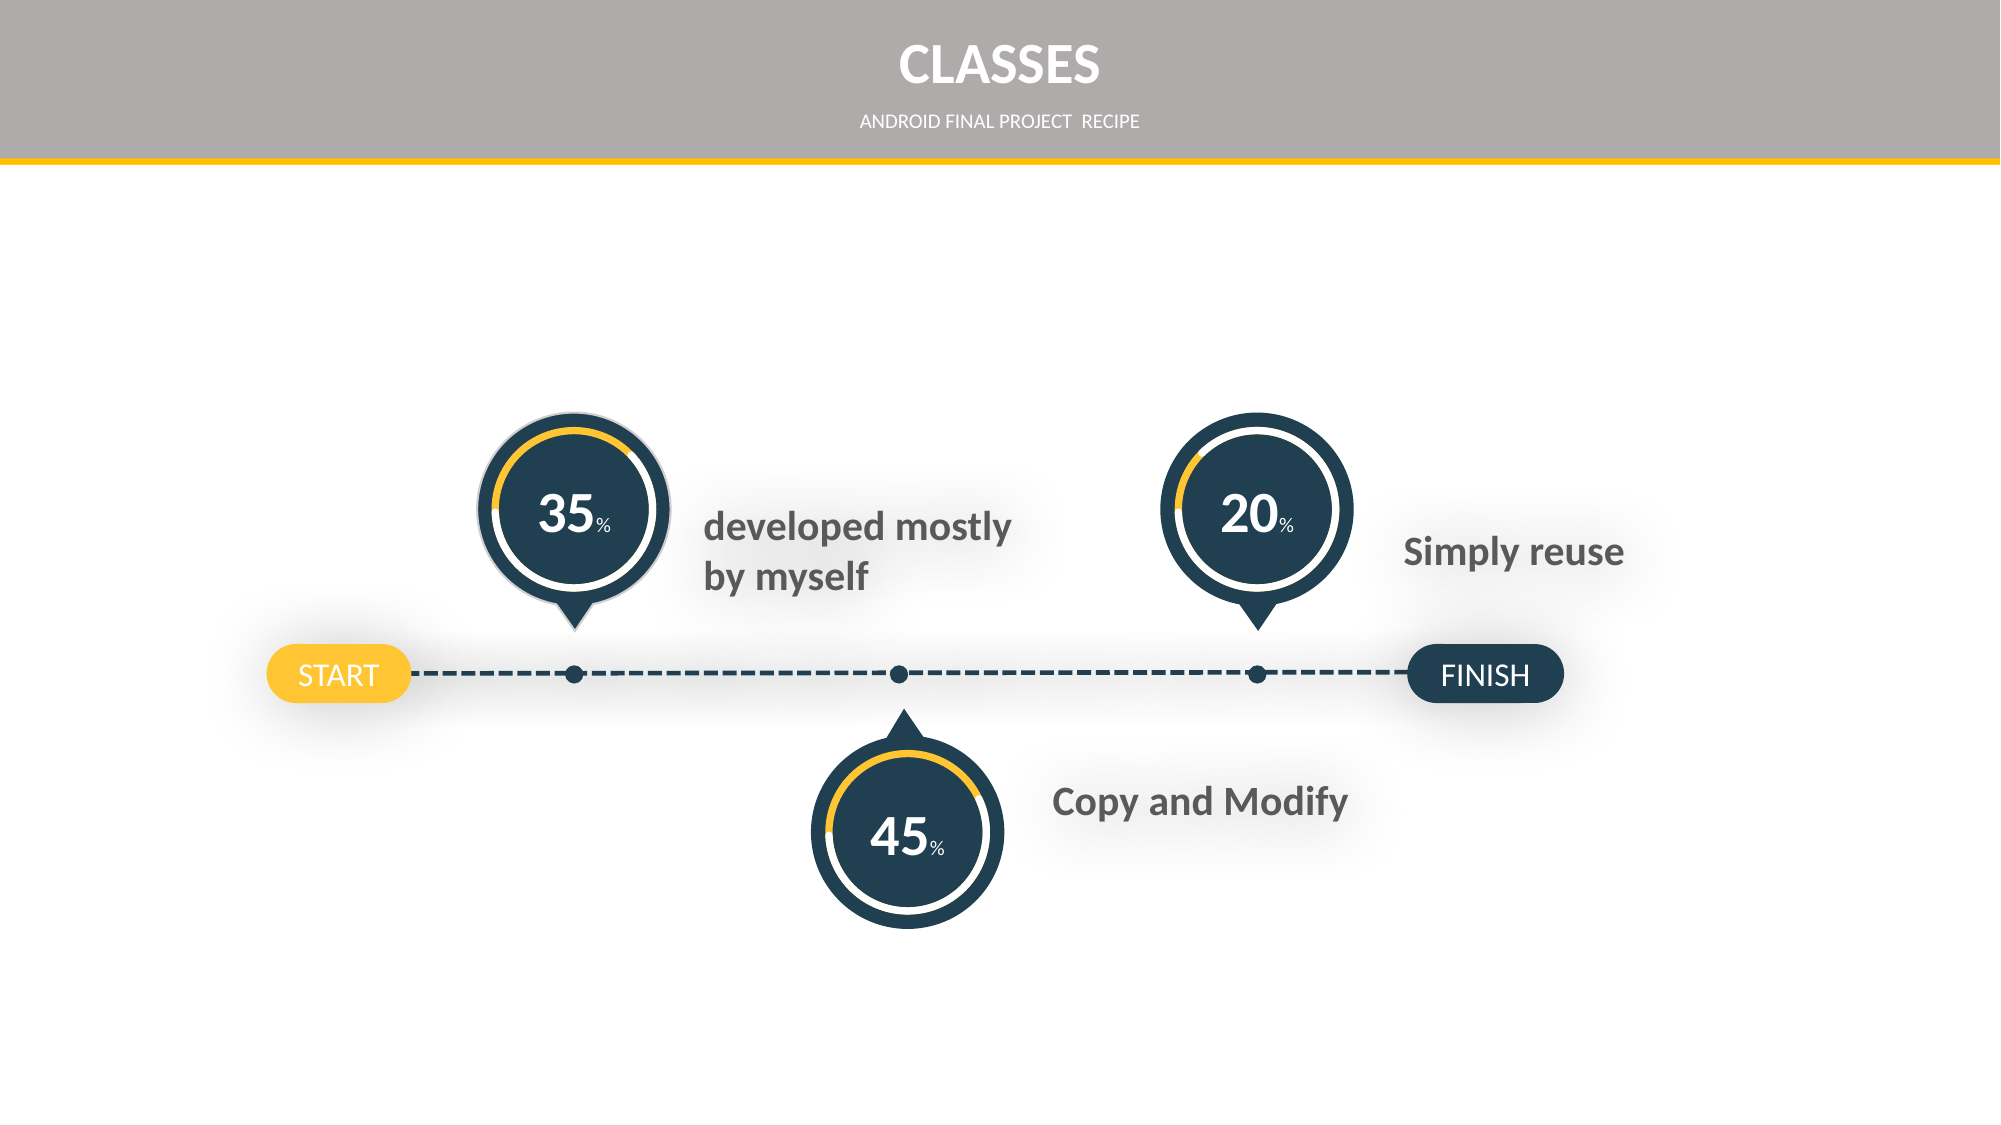

CLASSES
ANDROID FINAL PROJECT  RECIPE
35%

20%

developed mostly by myself
Simply reuse
START
FINISH

Copy and Modify
45%